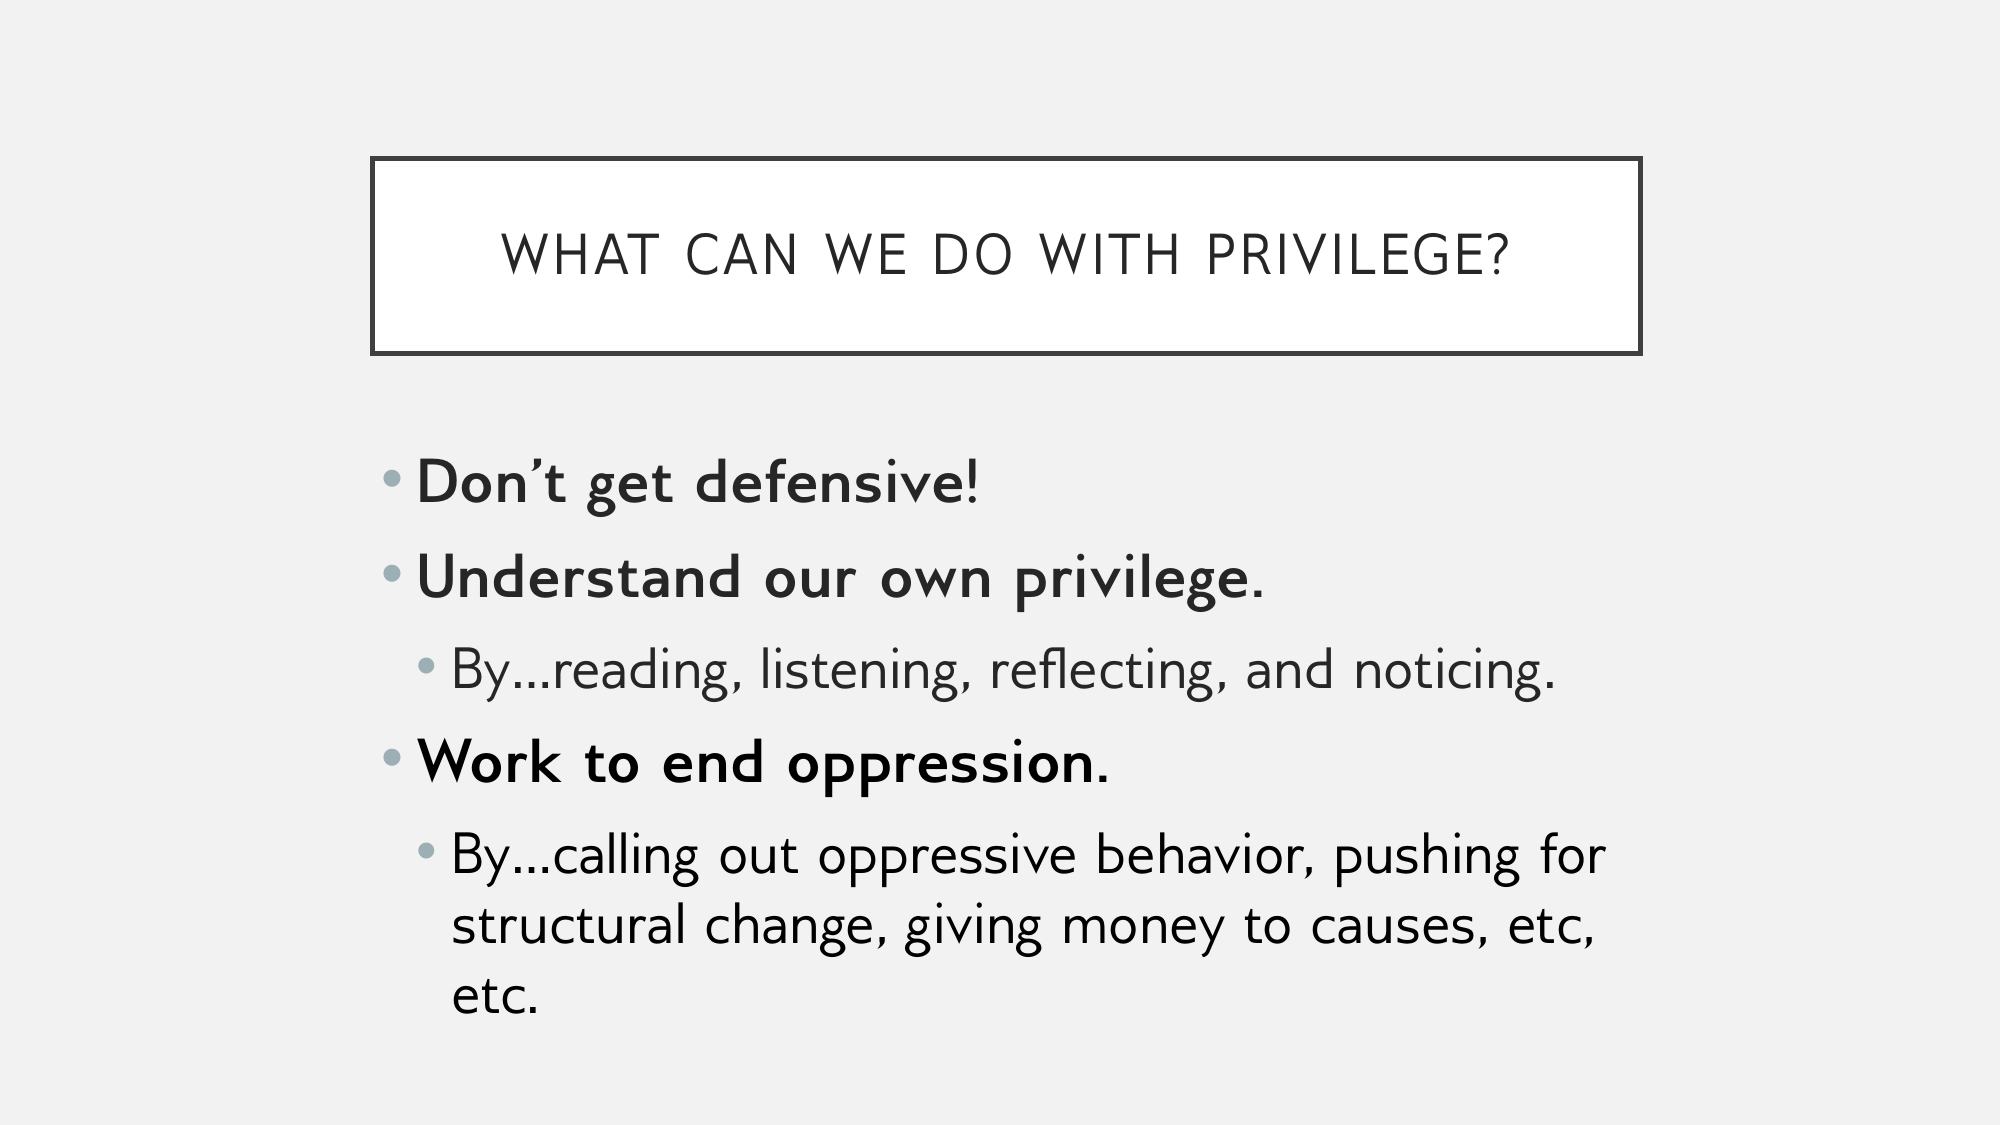

# What can we do with Privilege?
Don’t get defensive!
Understand our own privilege.
By…reading, listening, reflecting, and noticing.
Work to end oppression.
By…calling out oppressive behavior, pushing for structural change, giving money to causes, etc, etc.